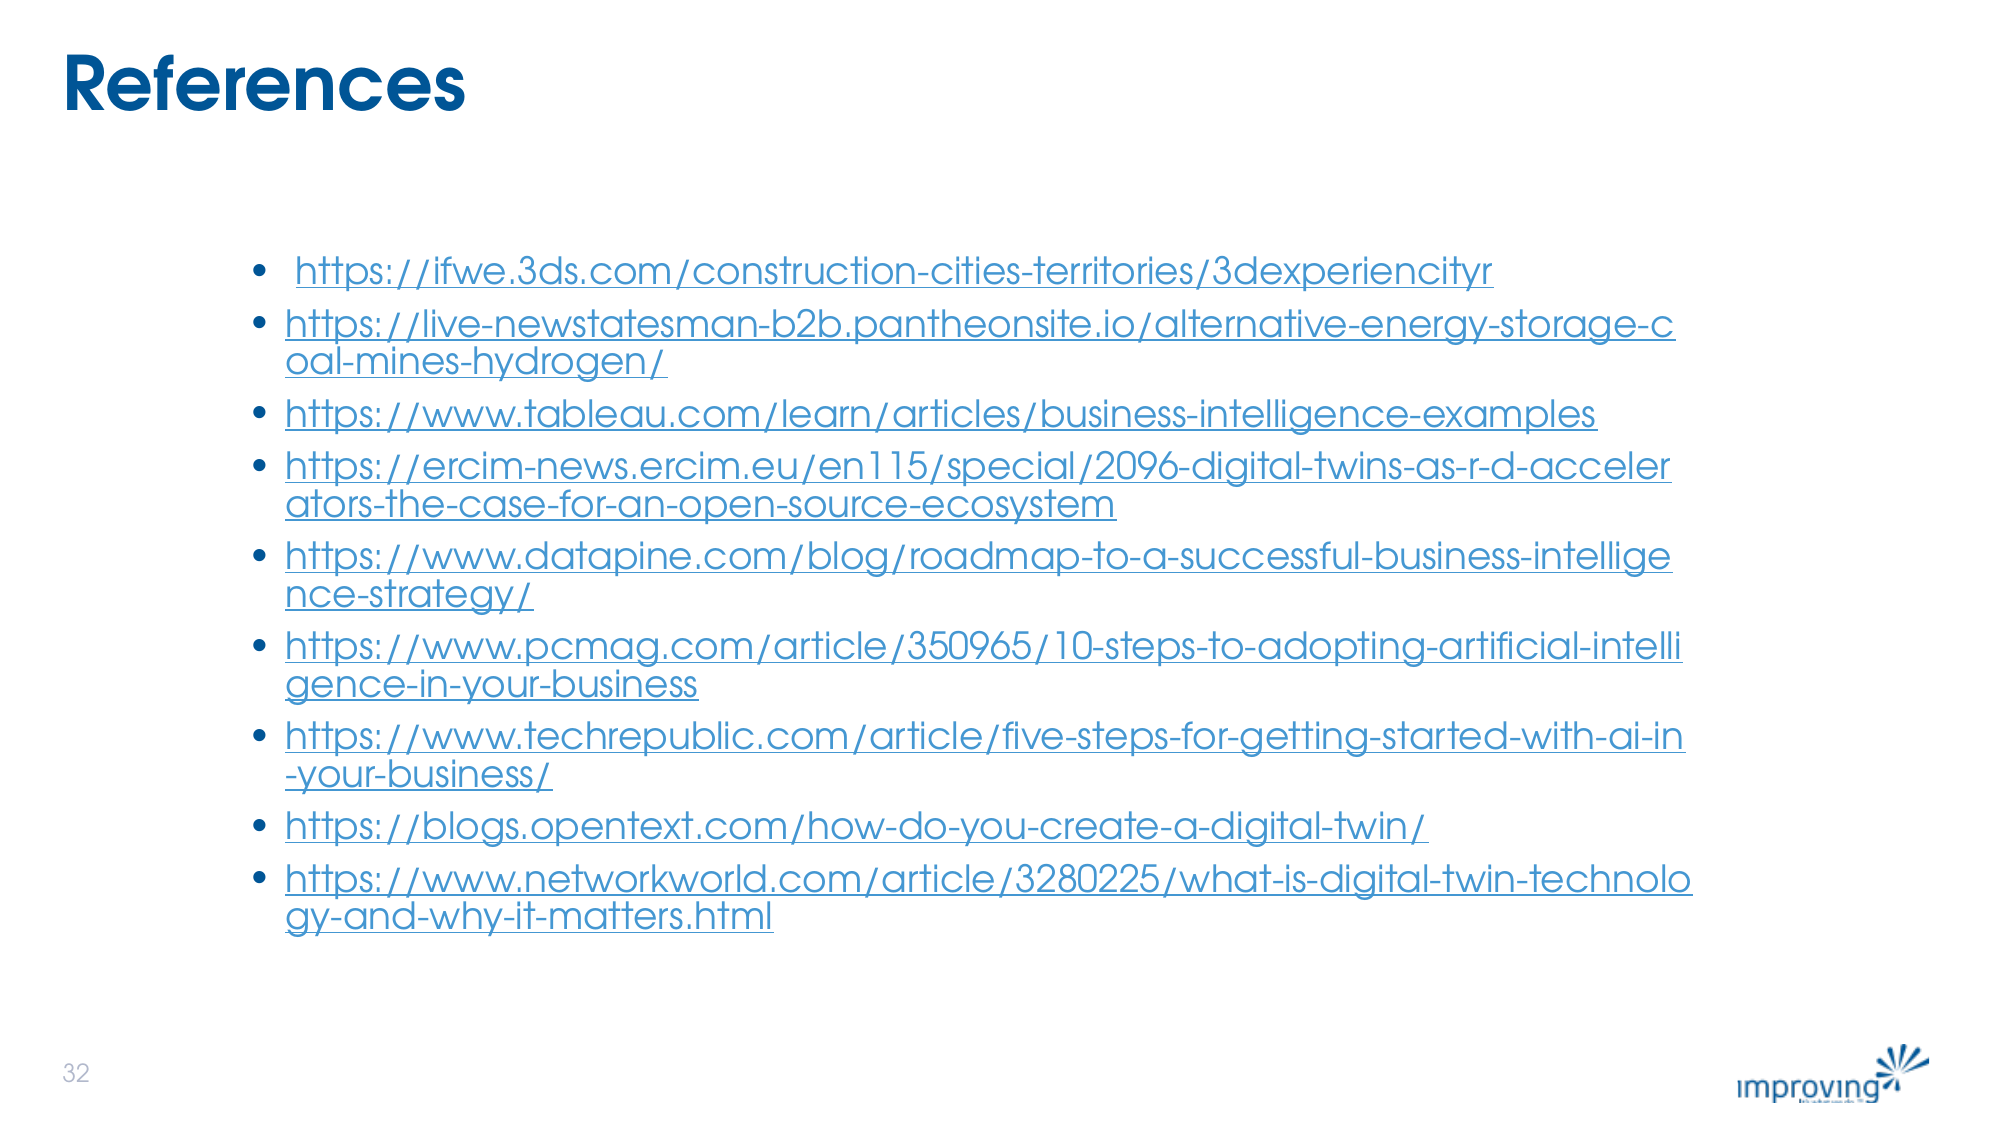

# References

 https://ifwe.3ds.com/construction-cities-territories/3dexperiencityr
https://live-newstatesman-b2b.pantheonsite.io/alternative-energy-storage-coal-mines-hydrogen/
https://www.tableau.com/learn/articles/business-intelligence-examples
https://ercim-news.ercim.eu/en115/special/2096-digital-twins-as-r-d-accelerators-the-case-for-an-open-source-ecosystem
https://www.datapine.com/blog/roadmap-to-a-successful-business-intelligence-strategy/
https://www.pcmag.com/article/350965/10-steps-to-adopting-artificial-intelligence-in-your-business
https://www.techrepublic.com/article/five-steps-for-getting-started-with-ai-in-your-business/
https://blogs.opentext.com/how-do-you-create-a-digital-twin/
https://www.networkworld.com/article/3280225/what-is-digital-twin-technology-and-why-it-matters.html
32